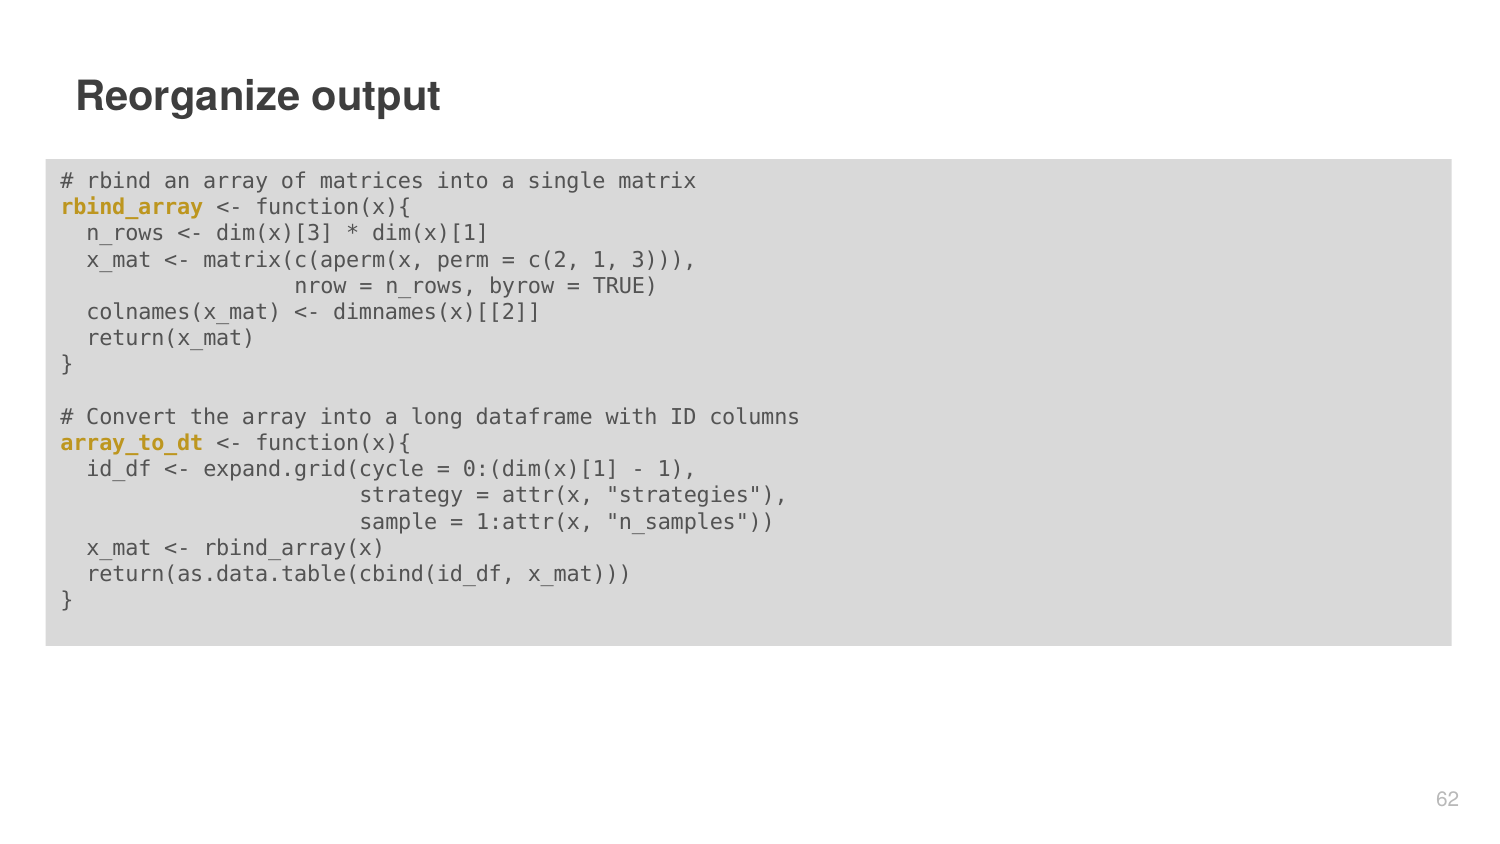

# Reorganize output
# rbind an array of matrices into a single matrix
rbind_array <- function(x){
  n_rows <- dim(x)[3] * dim(x)[1]
  x_mat <- matrix(c(aperm(x, perm = c(2, 1, 3))),
                  nrow = n_rows, byrow = TRUE)
  colnames(x_mat) <- dimnames(x)[[2]]
  return(x_mat)
}

# Convert the array into a long dataframe with ID columns
array_to_dt <- function(x){
  id_df <- expand.grid(cycle = 0:(dim(x)[1] - 1),
                       strategy = attr(x, "strategies"),
                       sample = 1:attr(x, "n_samples"))
  x_mat <- rbind_array(x)
  return(as.data.table(cbind(id_df, x_mat)))
}

62